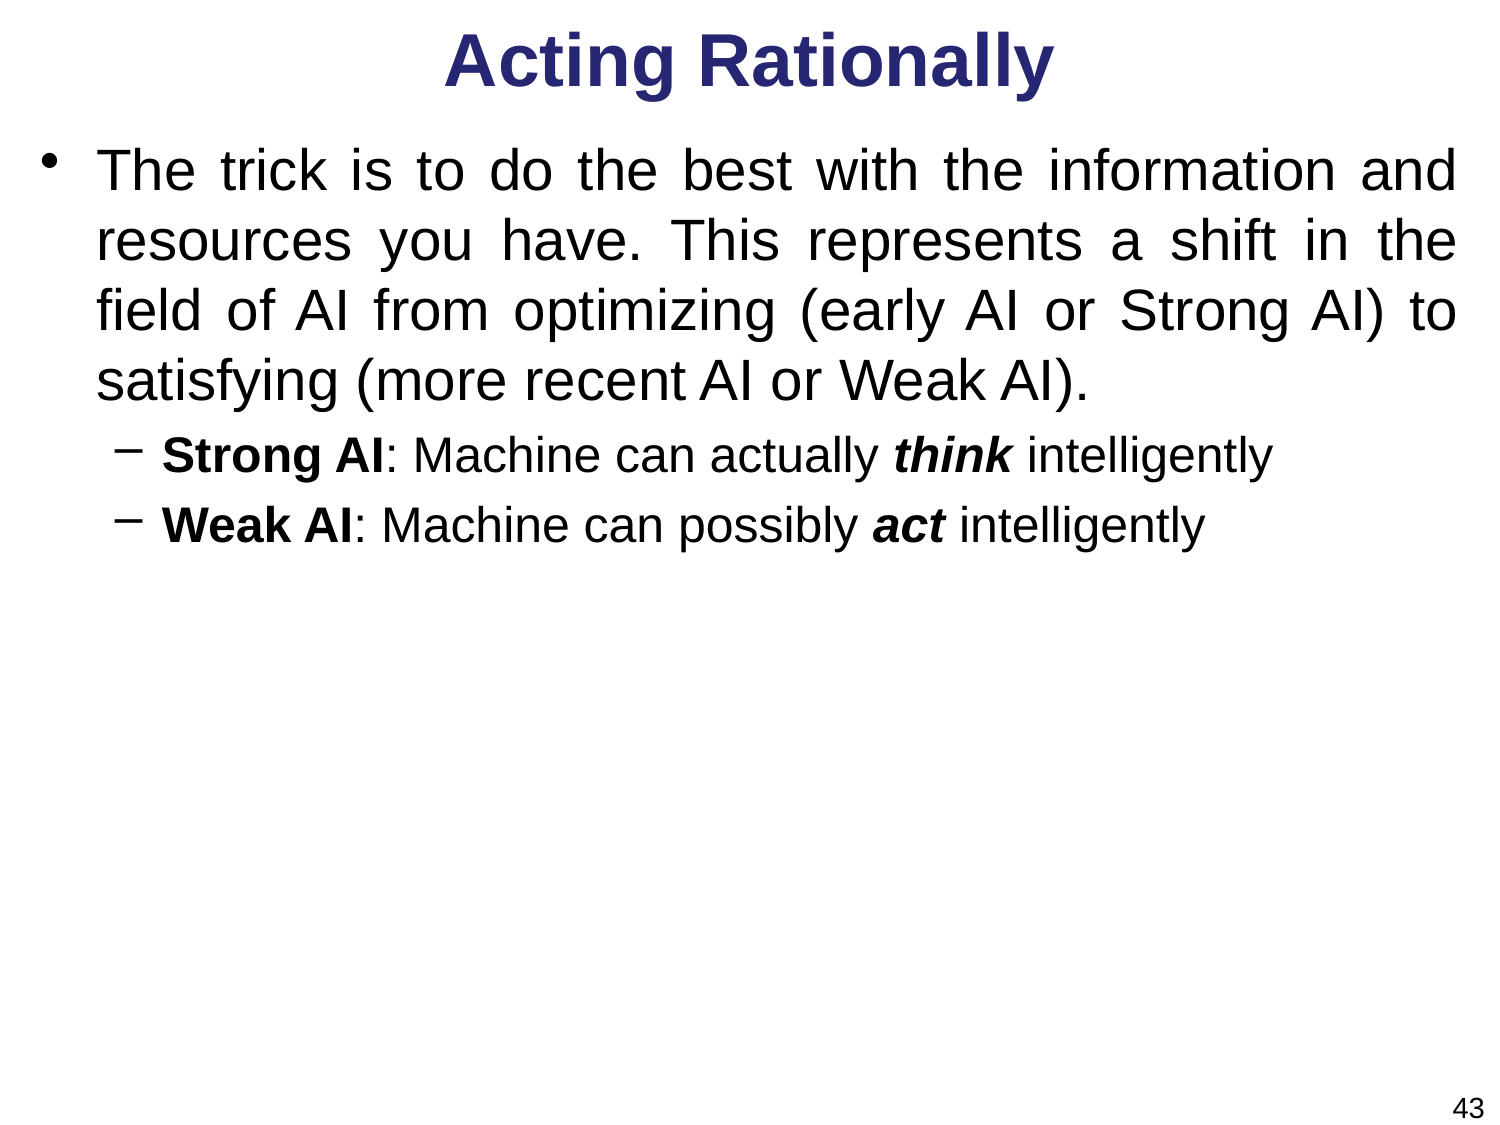

# Acting Rationally
The trick is to do the best with the information and resources you have. This represents a shift in the field of AI from optimizing (early AI or Strong AI) to satisfying (more recent AI or Weak AI).
Strong AI: Machine can actually think intelligently
Weak AI: Machine can possibly act intelligently

43